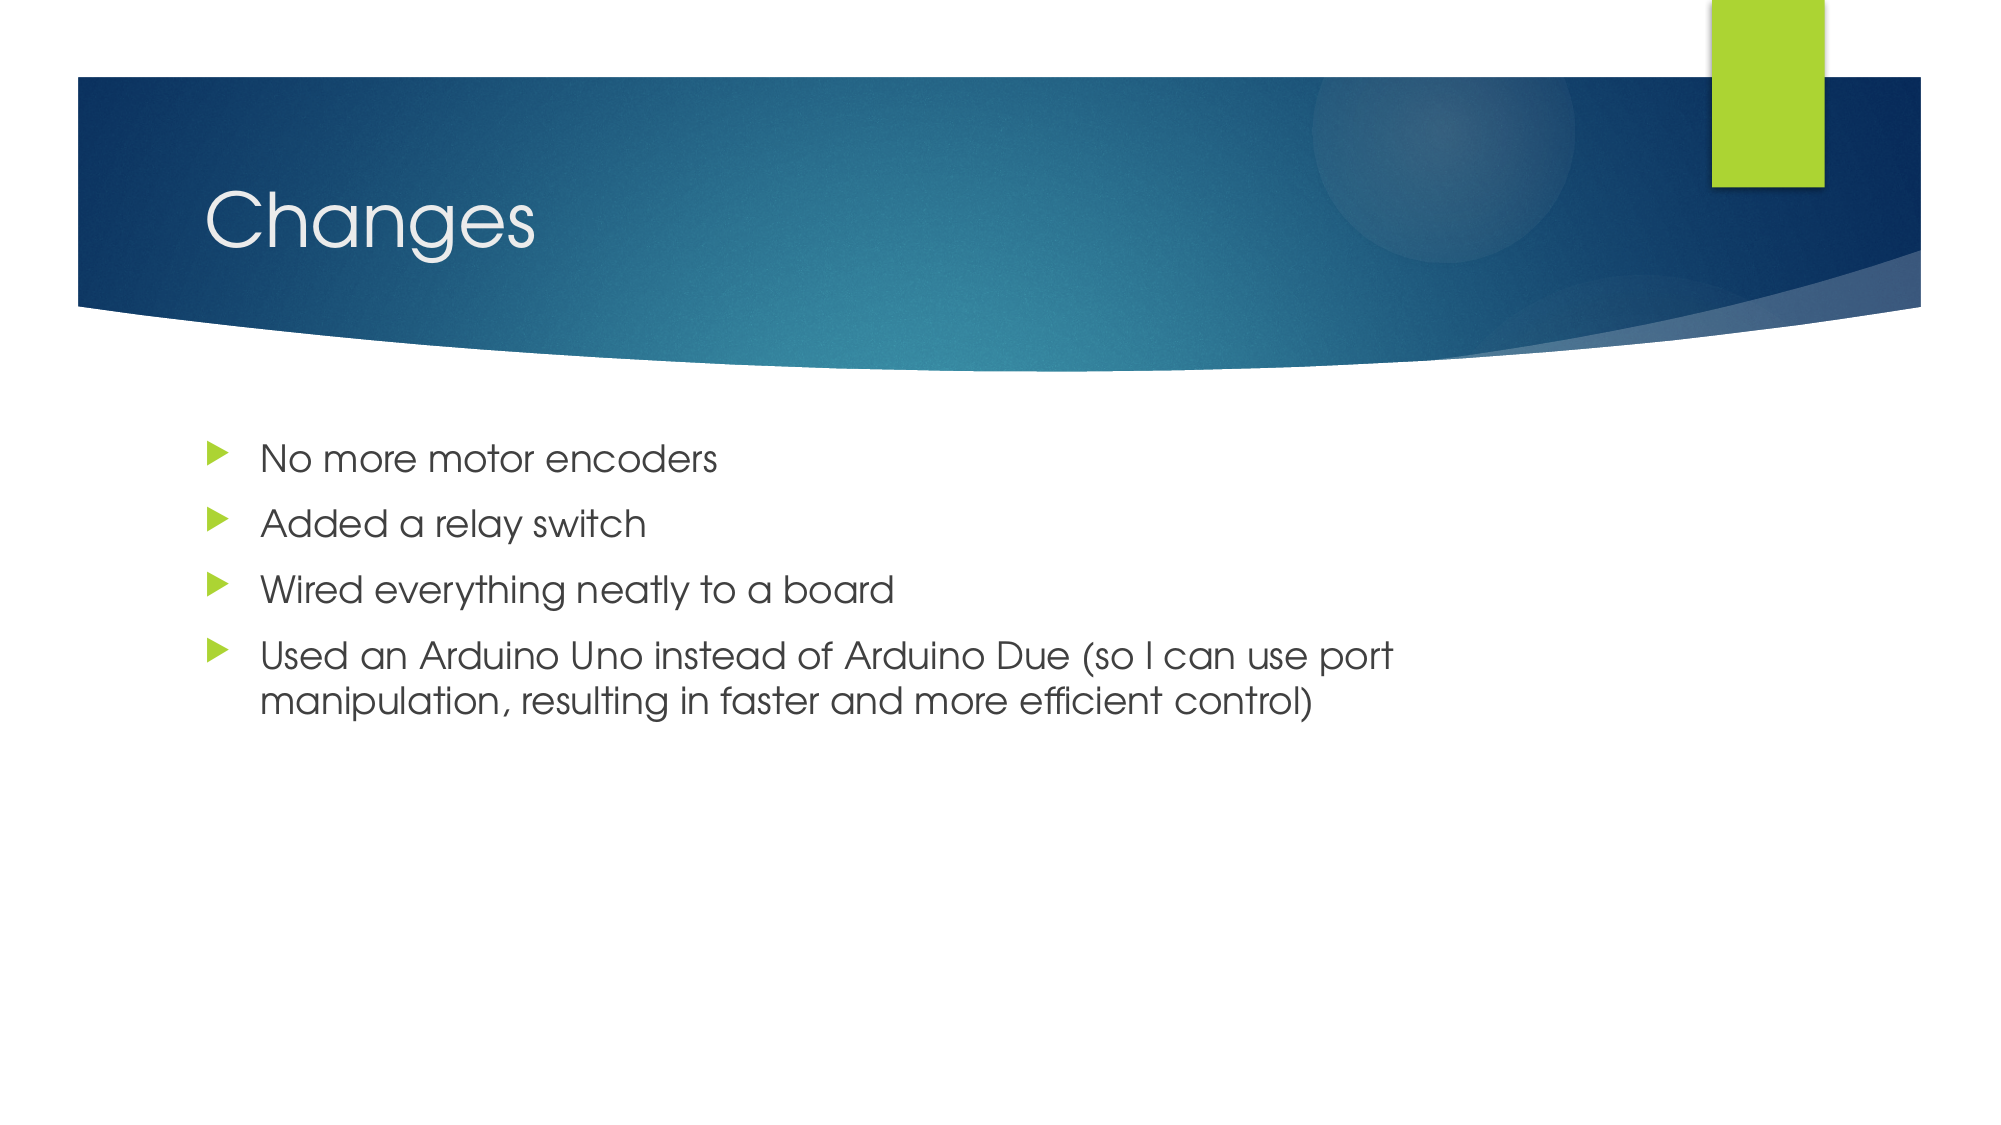

# Changes
No more motor encoders
Added a relay switch
Wired everything neatly to a board
Used an Arduino Uno instead of Arduino Due (so I can use port manipulation, resulting in faster and more efficient control)